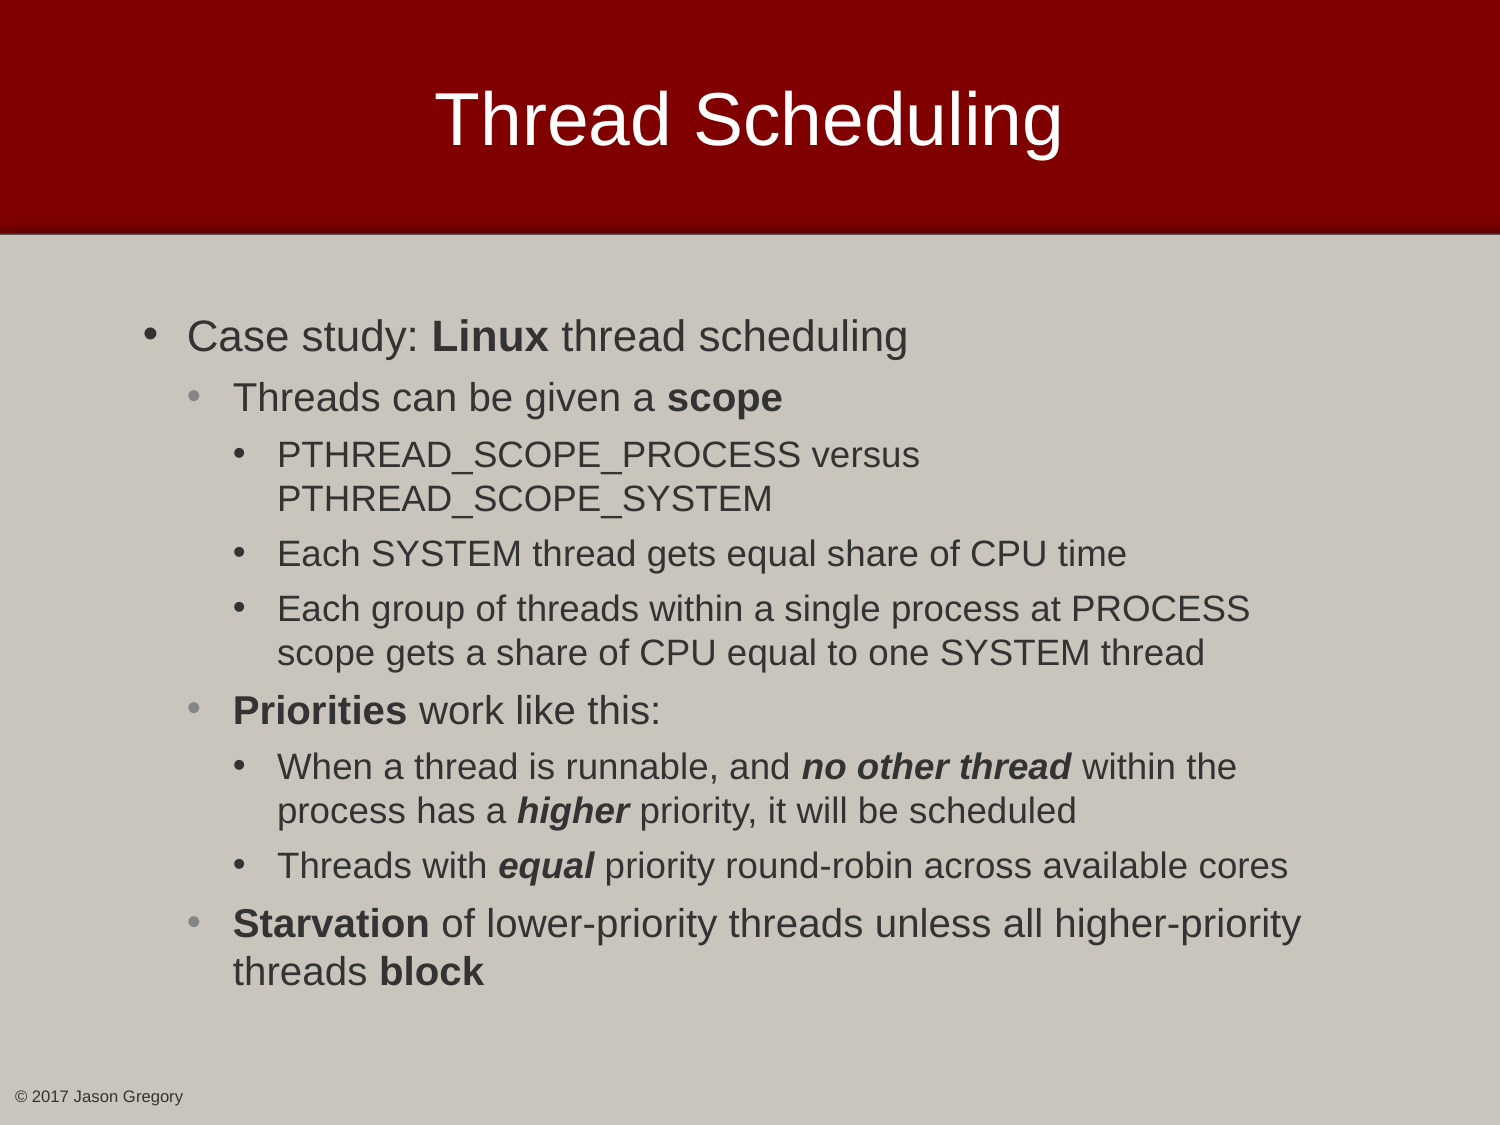

# Thread Scheduling
Case study: Linux thread scheduling
Threads can be given a scope
PTHREAD_SCOPE_PROCESS versus PTHREAD_SCOPE_SYSTEM
Each SYSTEM thread gets equal share of CPU time
Each group of threads within a single process at PROCESS scope gets a share of CPU equal to one SYSTEM thread
Priorities work like this:
When a thread is runnable, and no other thread within the process has a higher priority, it will be scheduled
Threads with equal priority round-robin across available cores
Starvation of lower-priority threads unless all higher-priority threads block

© 2017 Jason Gregory